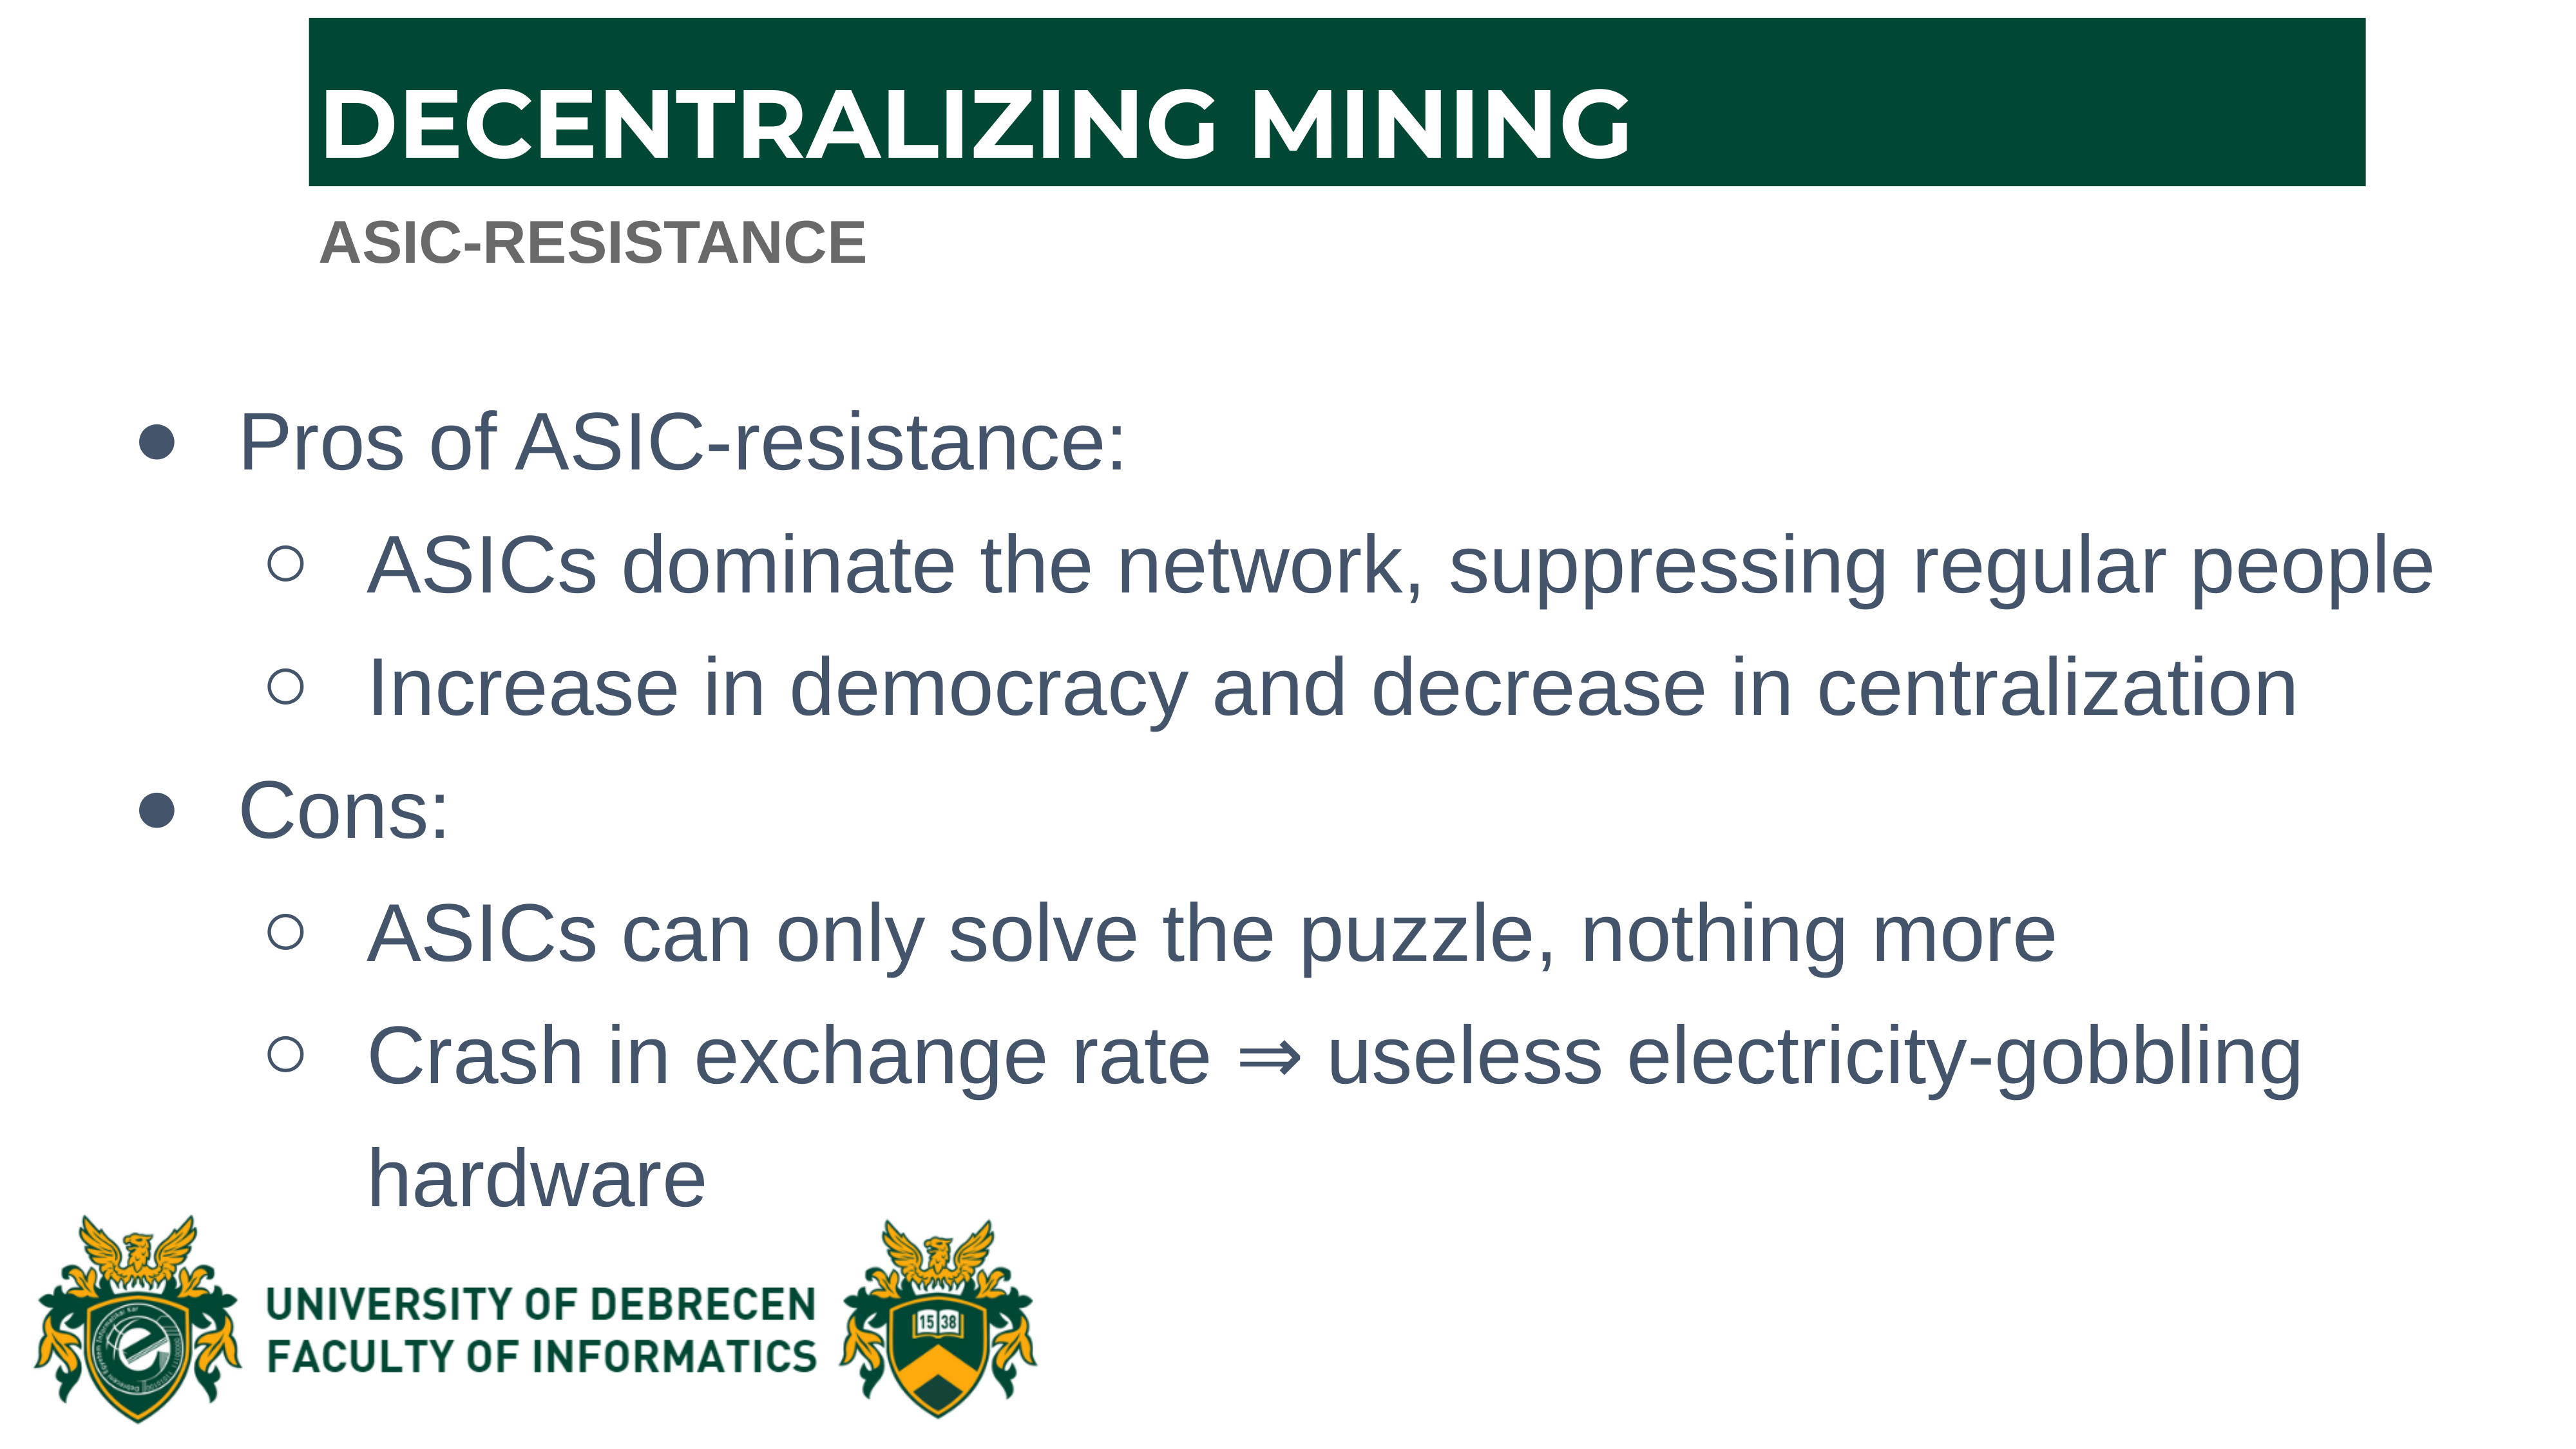

DECENTRALIZING MINING
ASIC-RESISTANCE
Pros of ASIC-resistance:
ASICs dominate the network, suppressing regular people
Increase in democracy and decrease in centralization
Cons:
ASICs can only solve the puzzle, nothing more
Crash in exchange rate ⇒ useless electricity-gobbling hardware